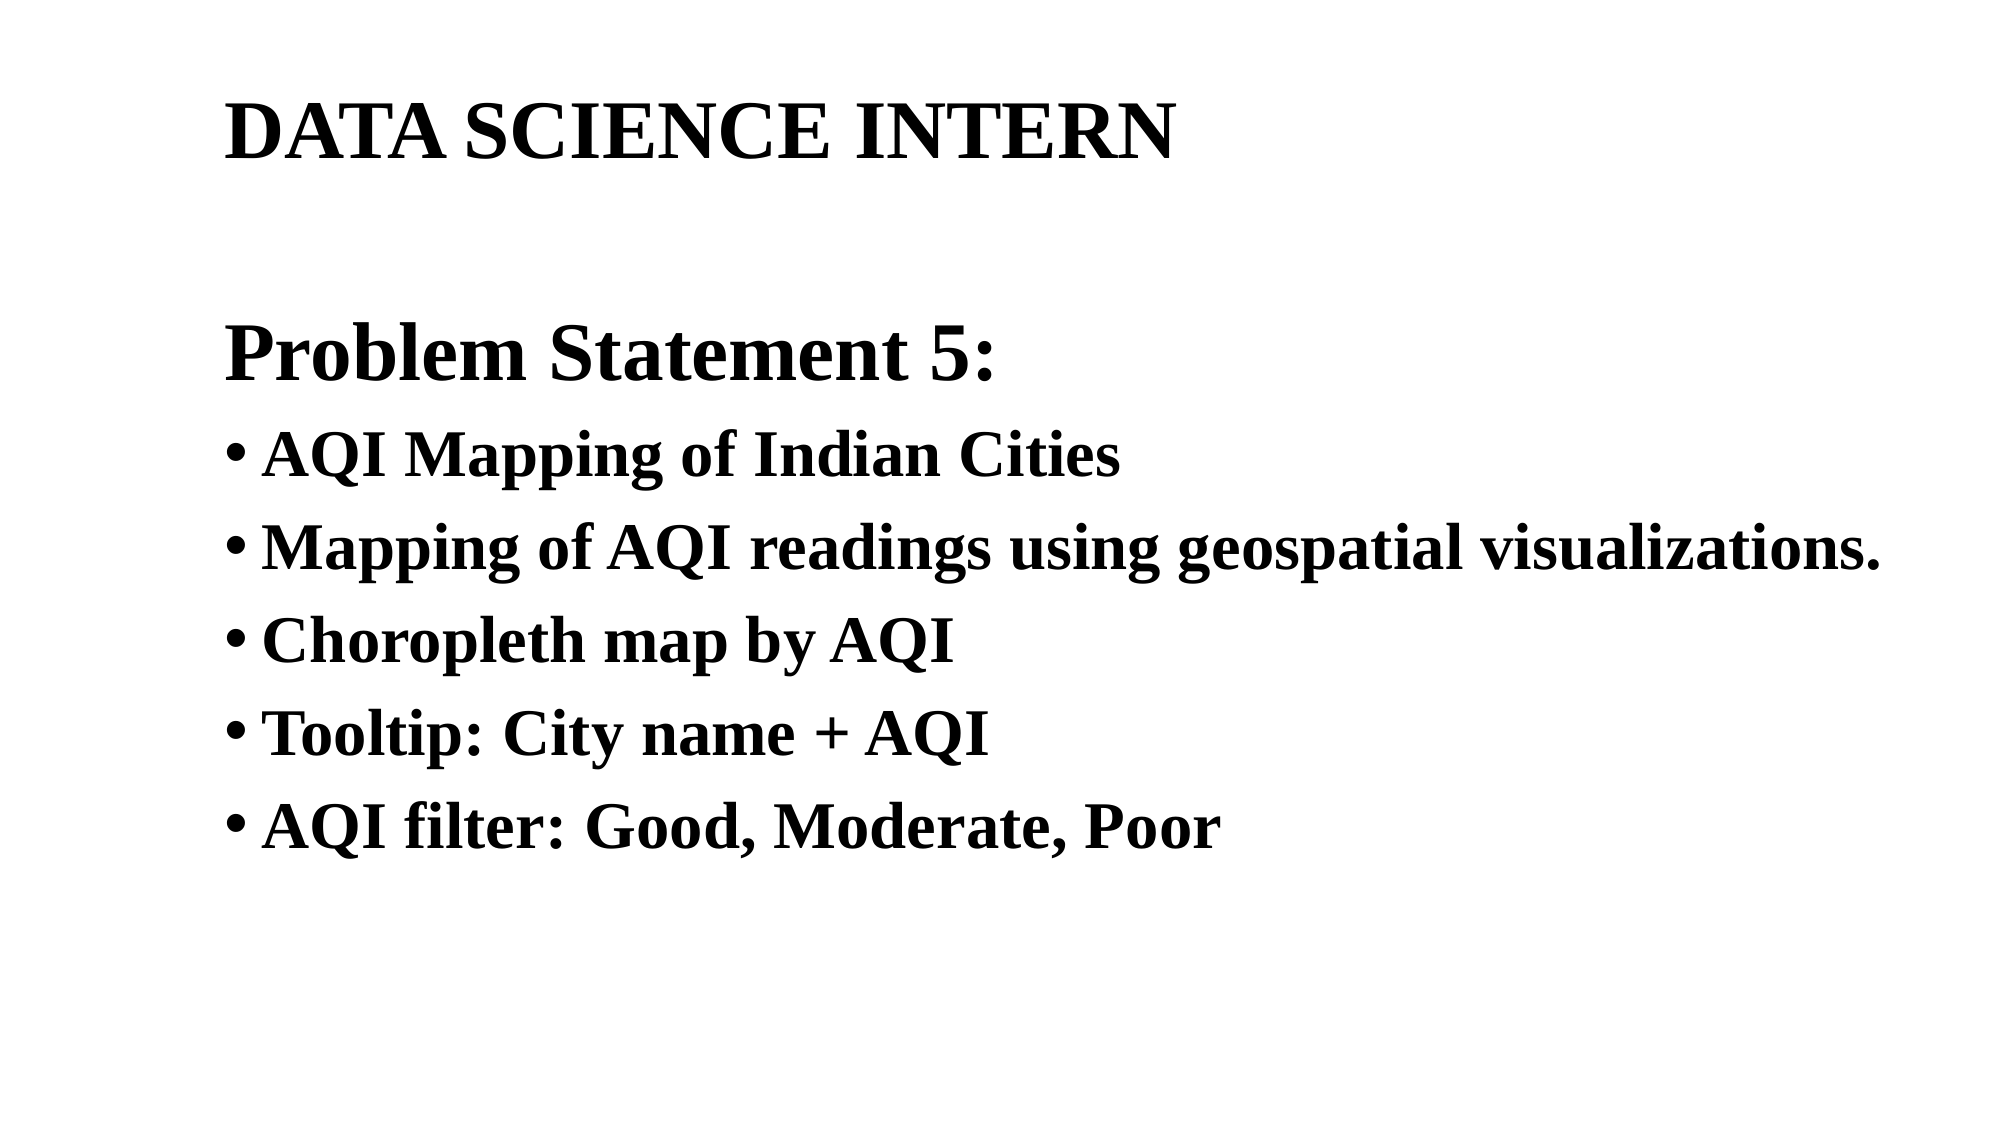

DATA SCIENCE INTERN

Problem Statement 5:
AQI Mapping of Indian Cities
Mapping of AQI readings using geospatial visualizations.
Choropleth map by AQI
Tooltip: City name + AQI
AQI filter: Good, Moderate, Poor